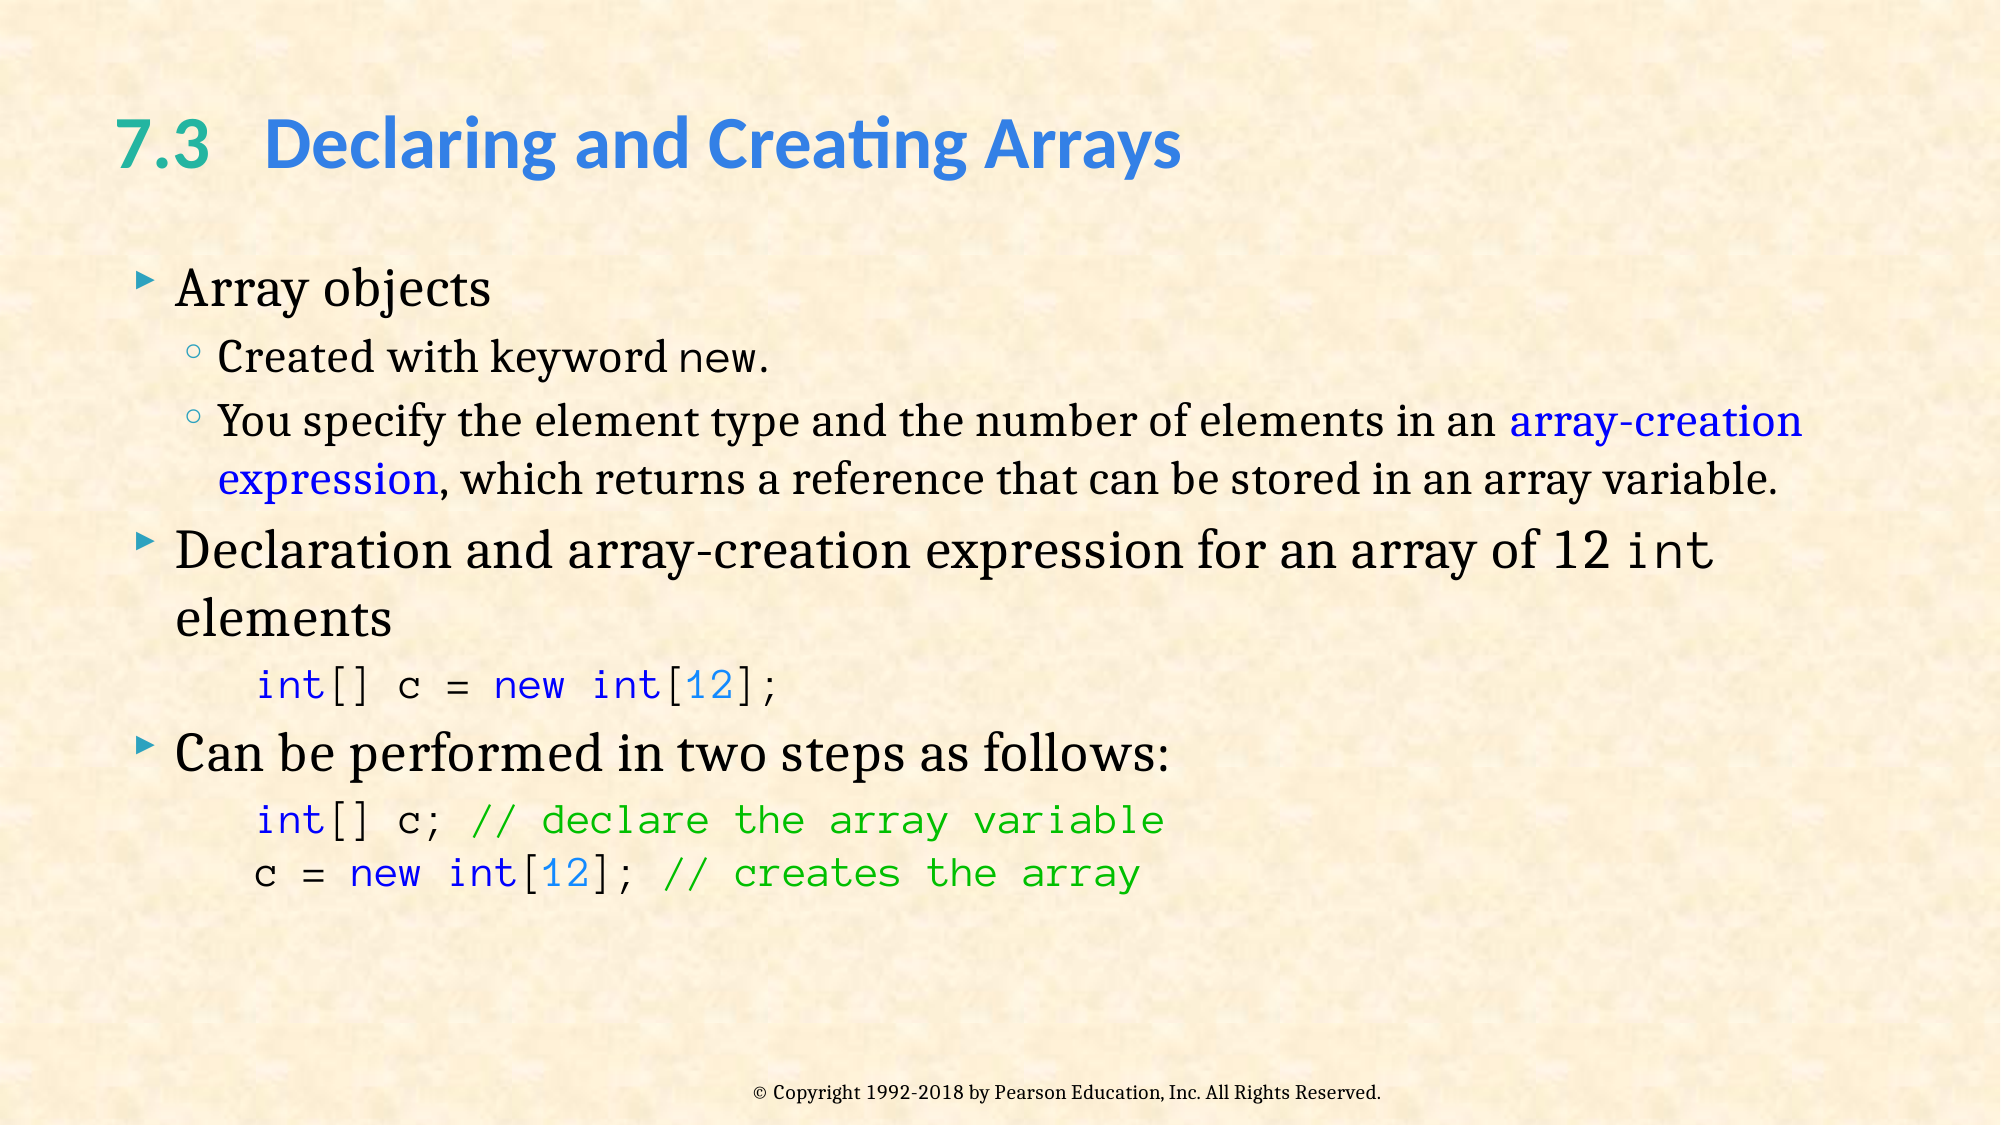

# 7.3  	Declaring and Creating Arrays
Array objects
Created with keyword new.
You specify the element type and the number of elements in an array-creation expression, which returns a reference that can be stored in an array variable.
Declaration and array-creation expression for an array of 12 int elements
	int[] c = new int[12];
Can be performed in two steps as follows:
	int[] c; // declare the array variable
c = new int[12]; // creates the array
© Copyright 1992-2018 by Pearson Education, Inc. All Rights Reserved.